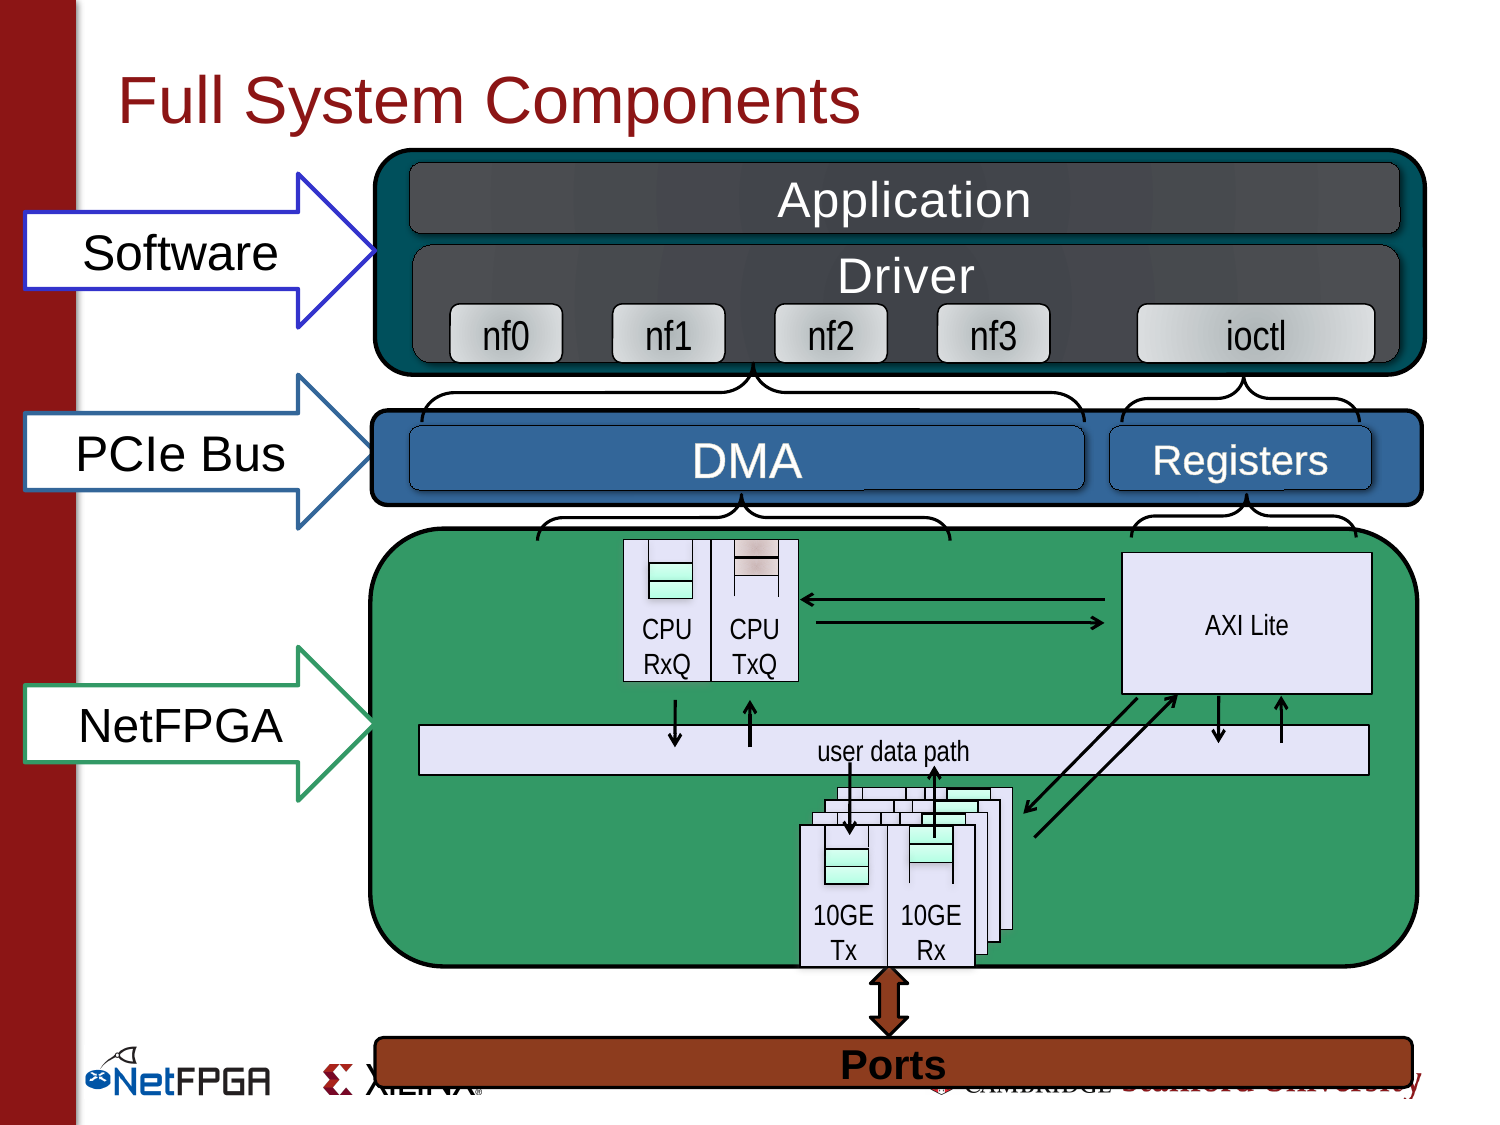

Full System Components

Application
Software
Driver

nf0
nf1
nf2
nf3
ioctl

PCIe Bus

DMA
Registers

CPU
TxQ

CPU
RxQ

AXI Lite

NetFPGA
user data path

MAC
TxQ

MAC
RxQ

MAC
TxQ

MAC
RxQ

MAC
TxQ

MAC
RxQ

10GE
Tx

10GE
Rx

Ports